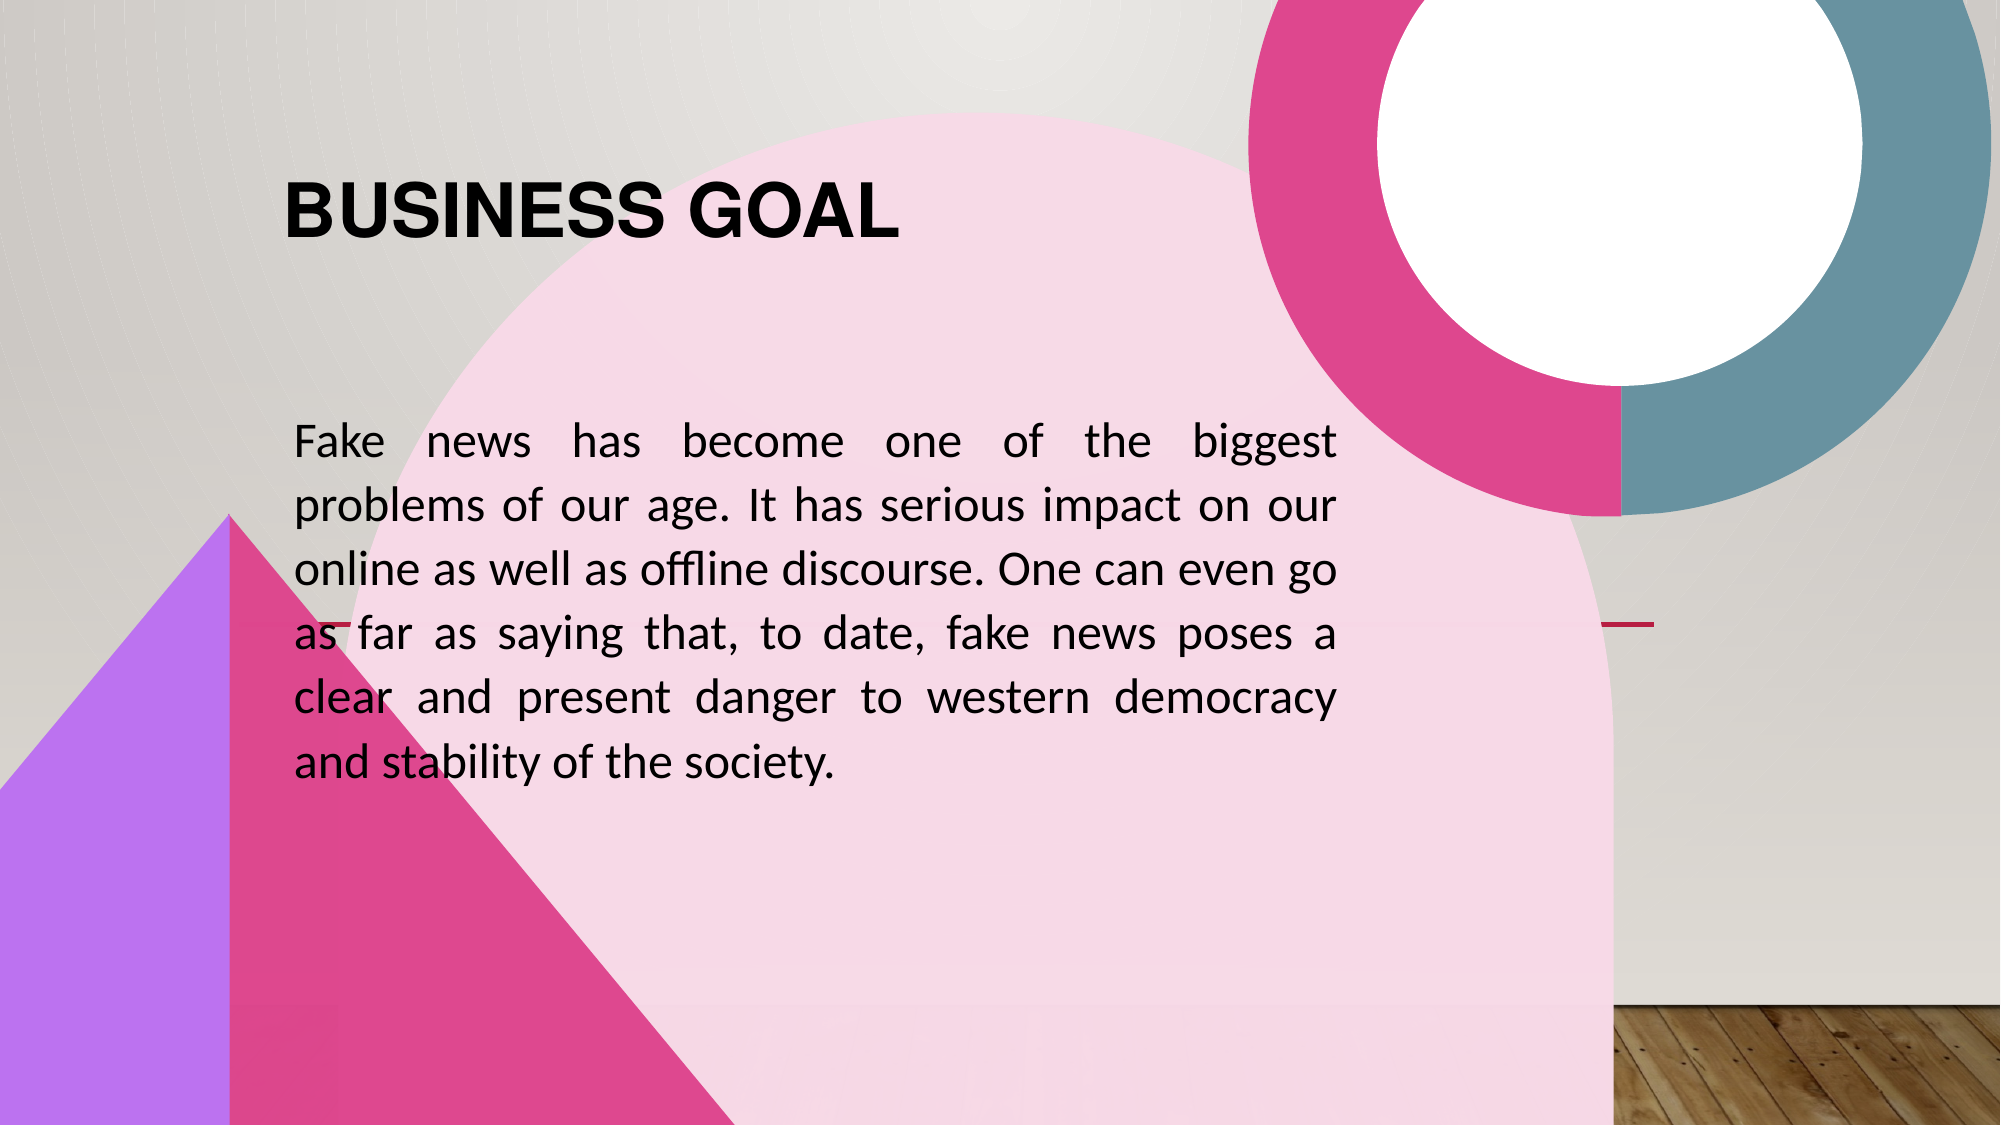

# Business Goal
Fake news has become one of the biggest problems of our age. It has serious impact on our online as well as offline discourse. One can even go as far as saying that, to date, fake news poses a clear and present danger to western democracy and stability of the society.